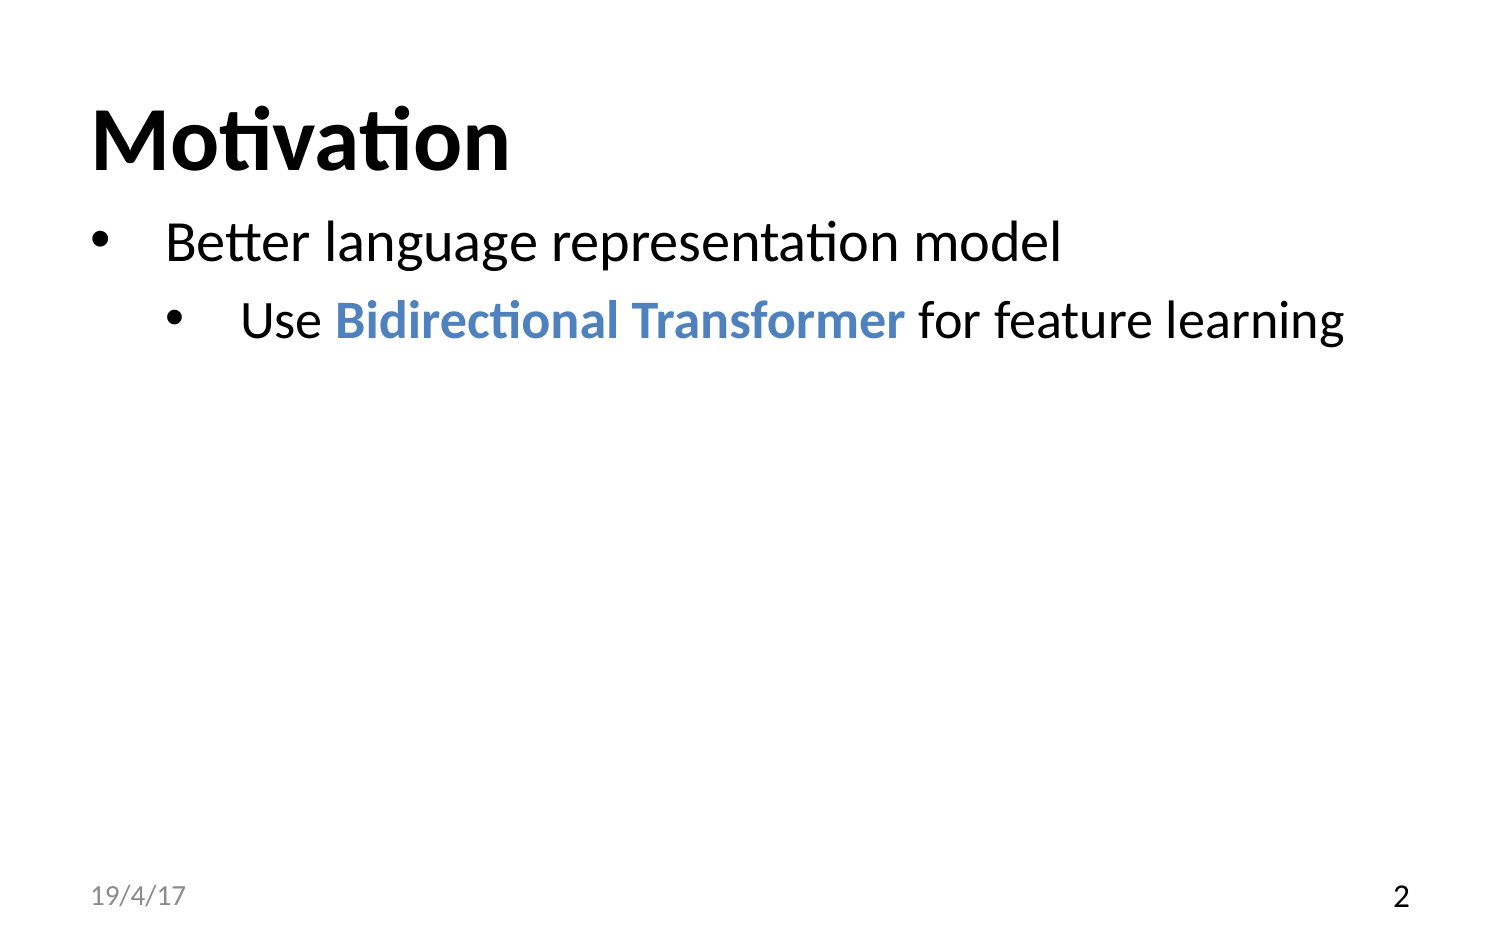

# Motivation
Better language representation model
Use Bidirectional Transformer for feature learning
19/4/17
2